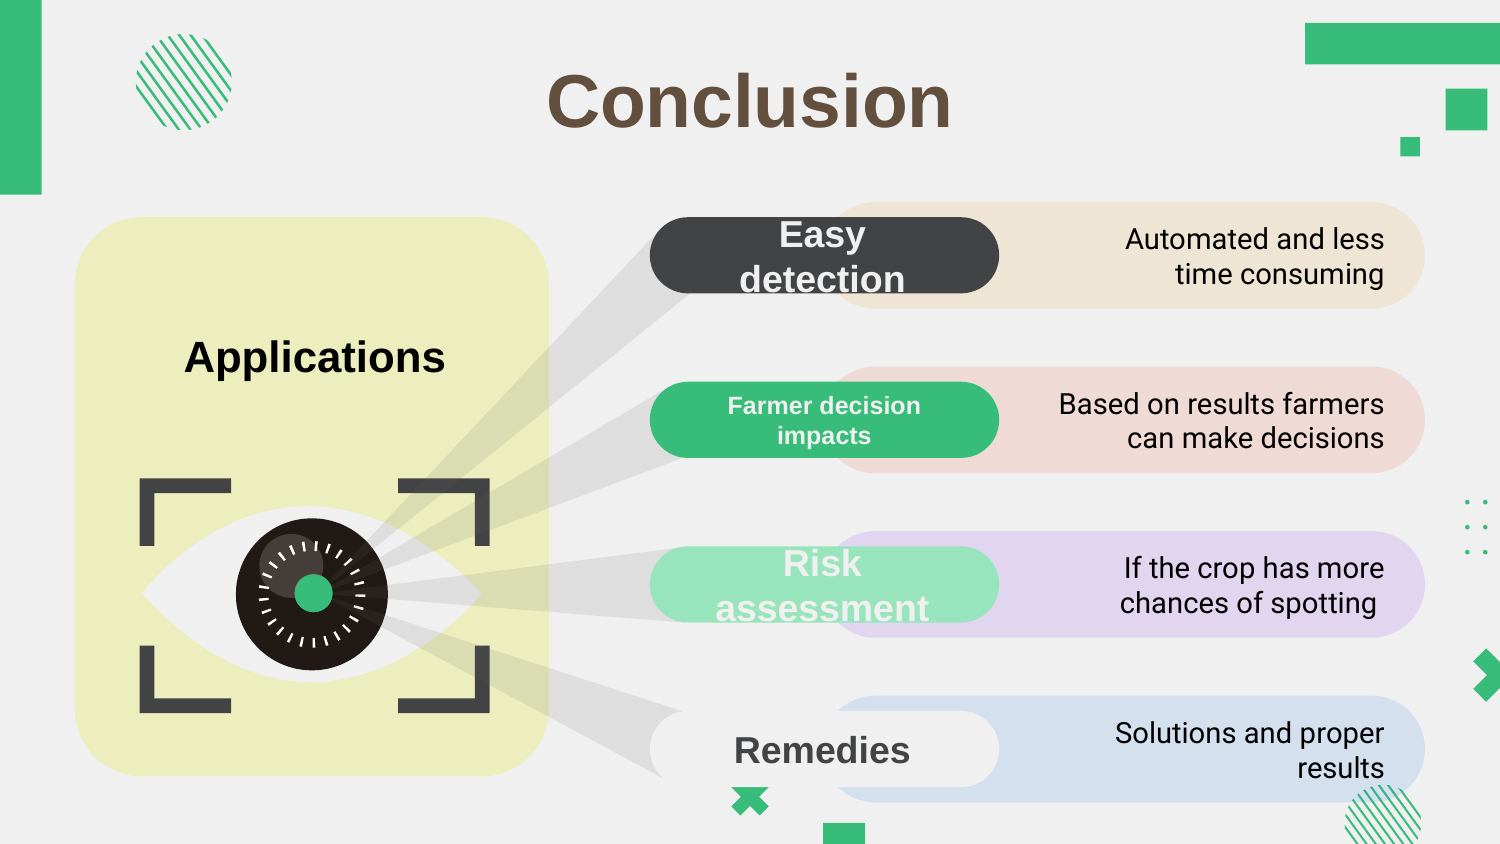

# Conclusion

Easy detection
Automated and less time consuming
Applications

Farmer decision impacts
Based on results farmers can make decisions

If the crop has more chances of spotting
Risk assessment

Solutions and proper results
Remedies